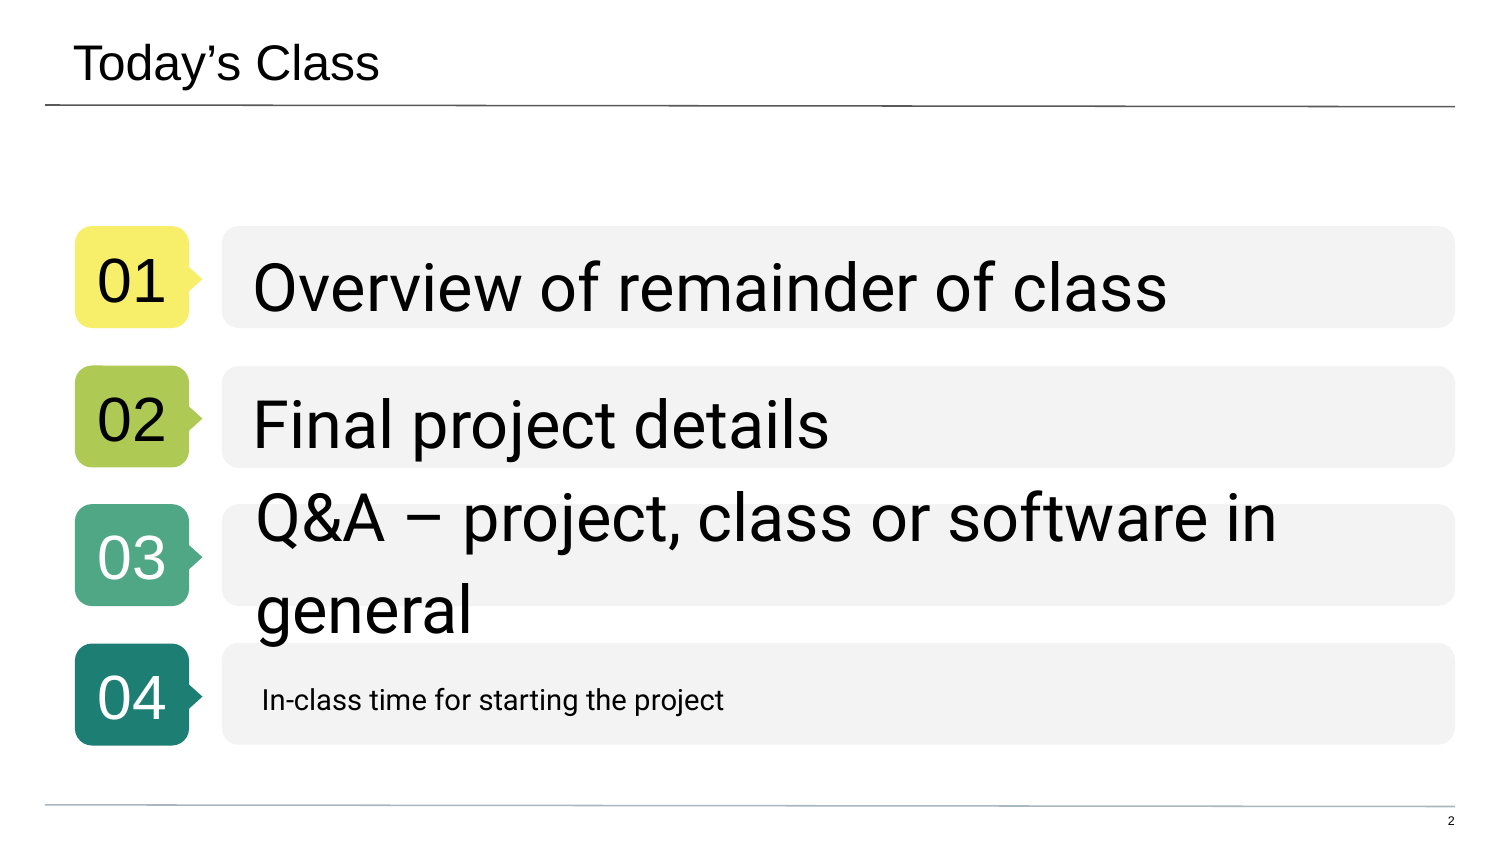

# Today’s Class

Overview of remainder of class
Final project details
Q&A – project, class or software in general
In-class time for starting the project

2